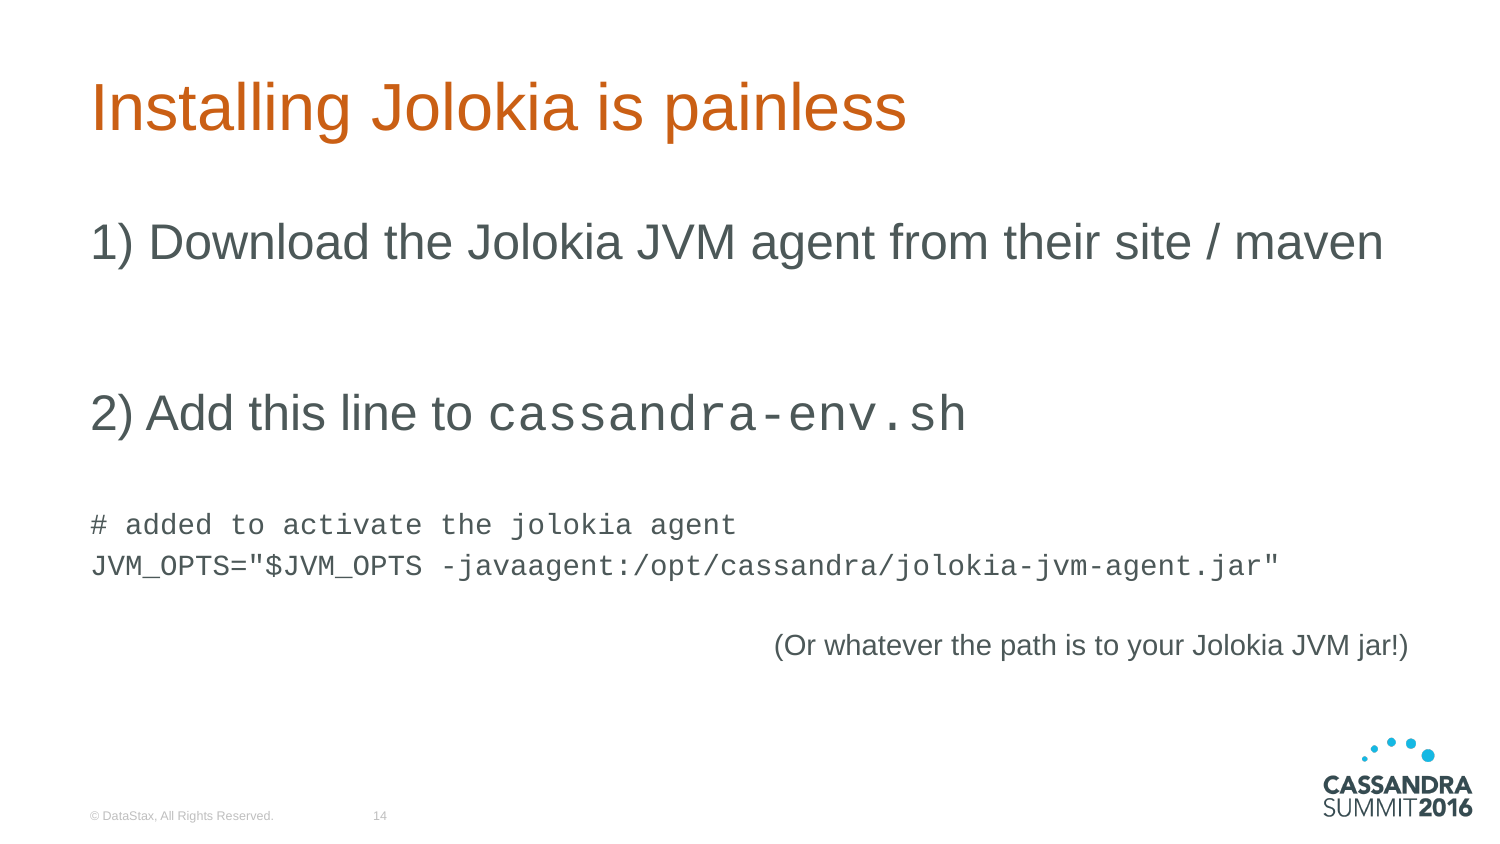

# Installing Jolokia is painless
1) Download the Jolokia JVM agent from their site / maven
2) Add this line to cassandra-env.sh

# added to activate the jolokia agent
JVM_OPTS="$JVM_OPTS -javaagent:/opt/cassandra/jolokia-jvm-agent.jar"

(Or whatever the path is to your Jolokia JVM jar!)

© DataStax, All Rights Reserved.
14